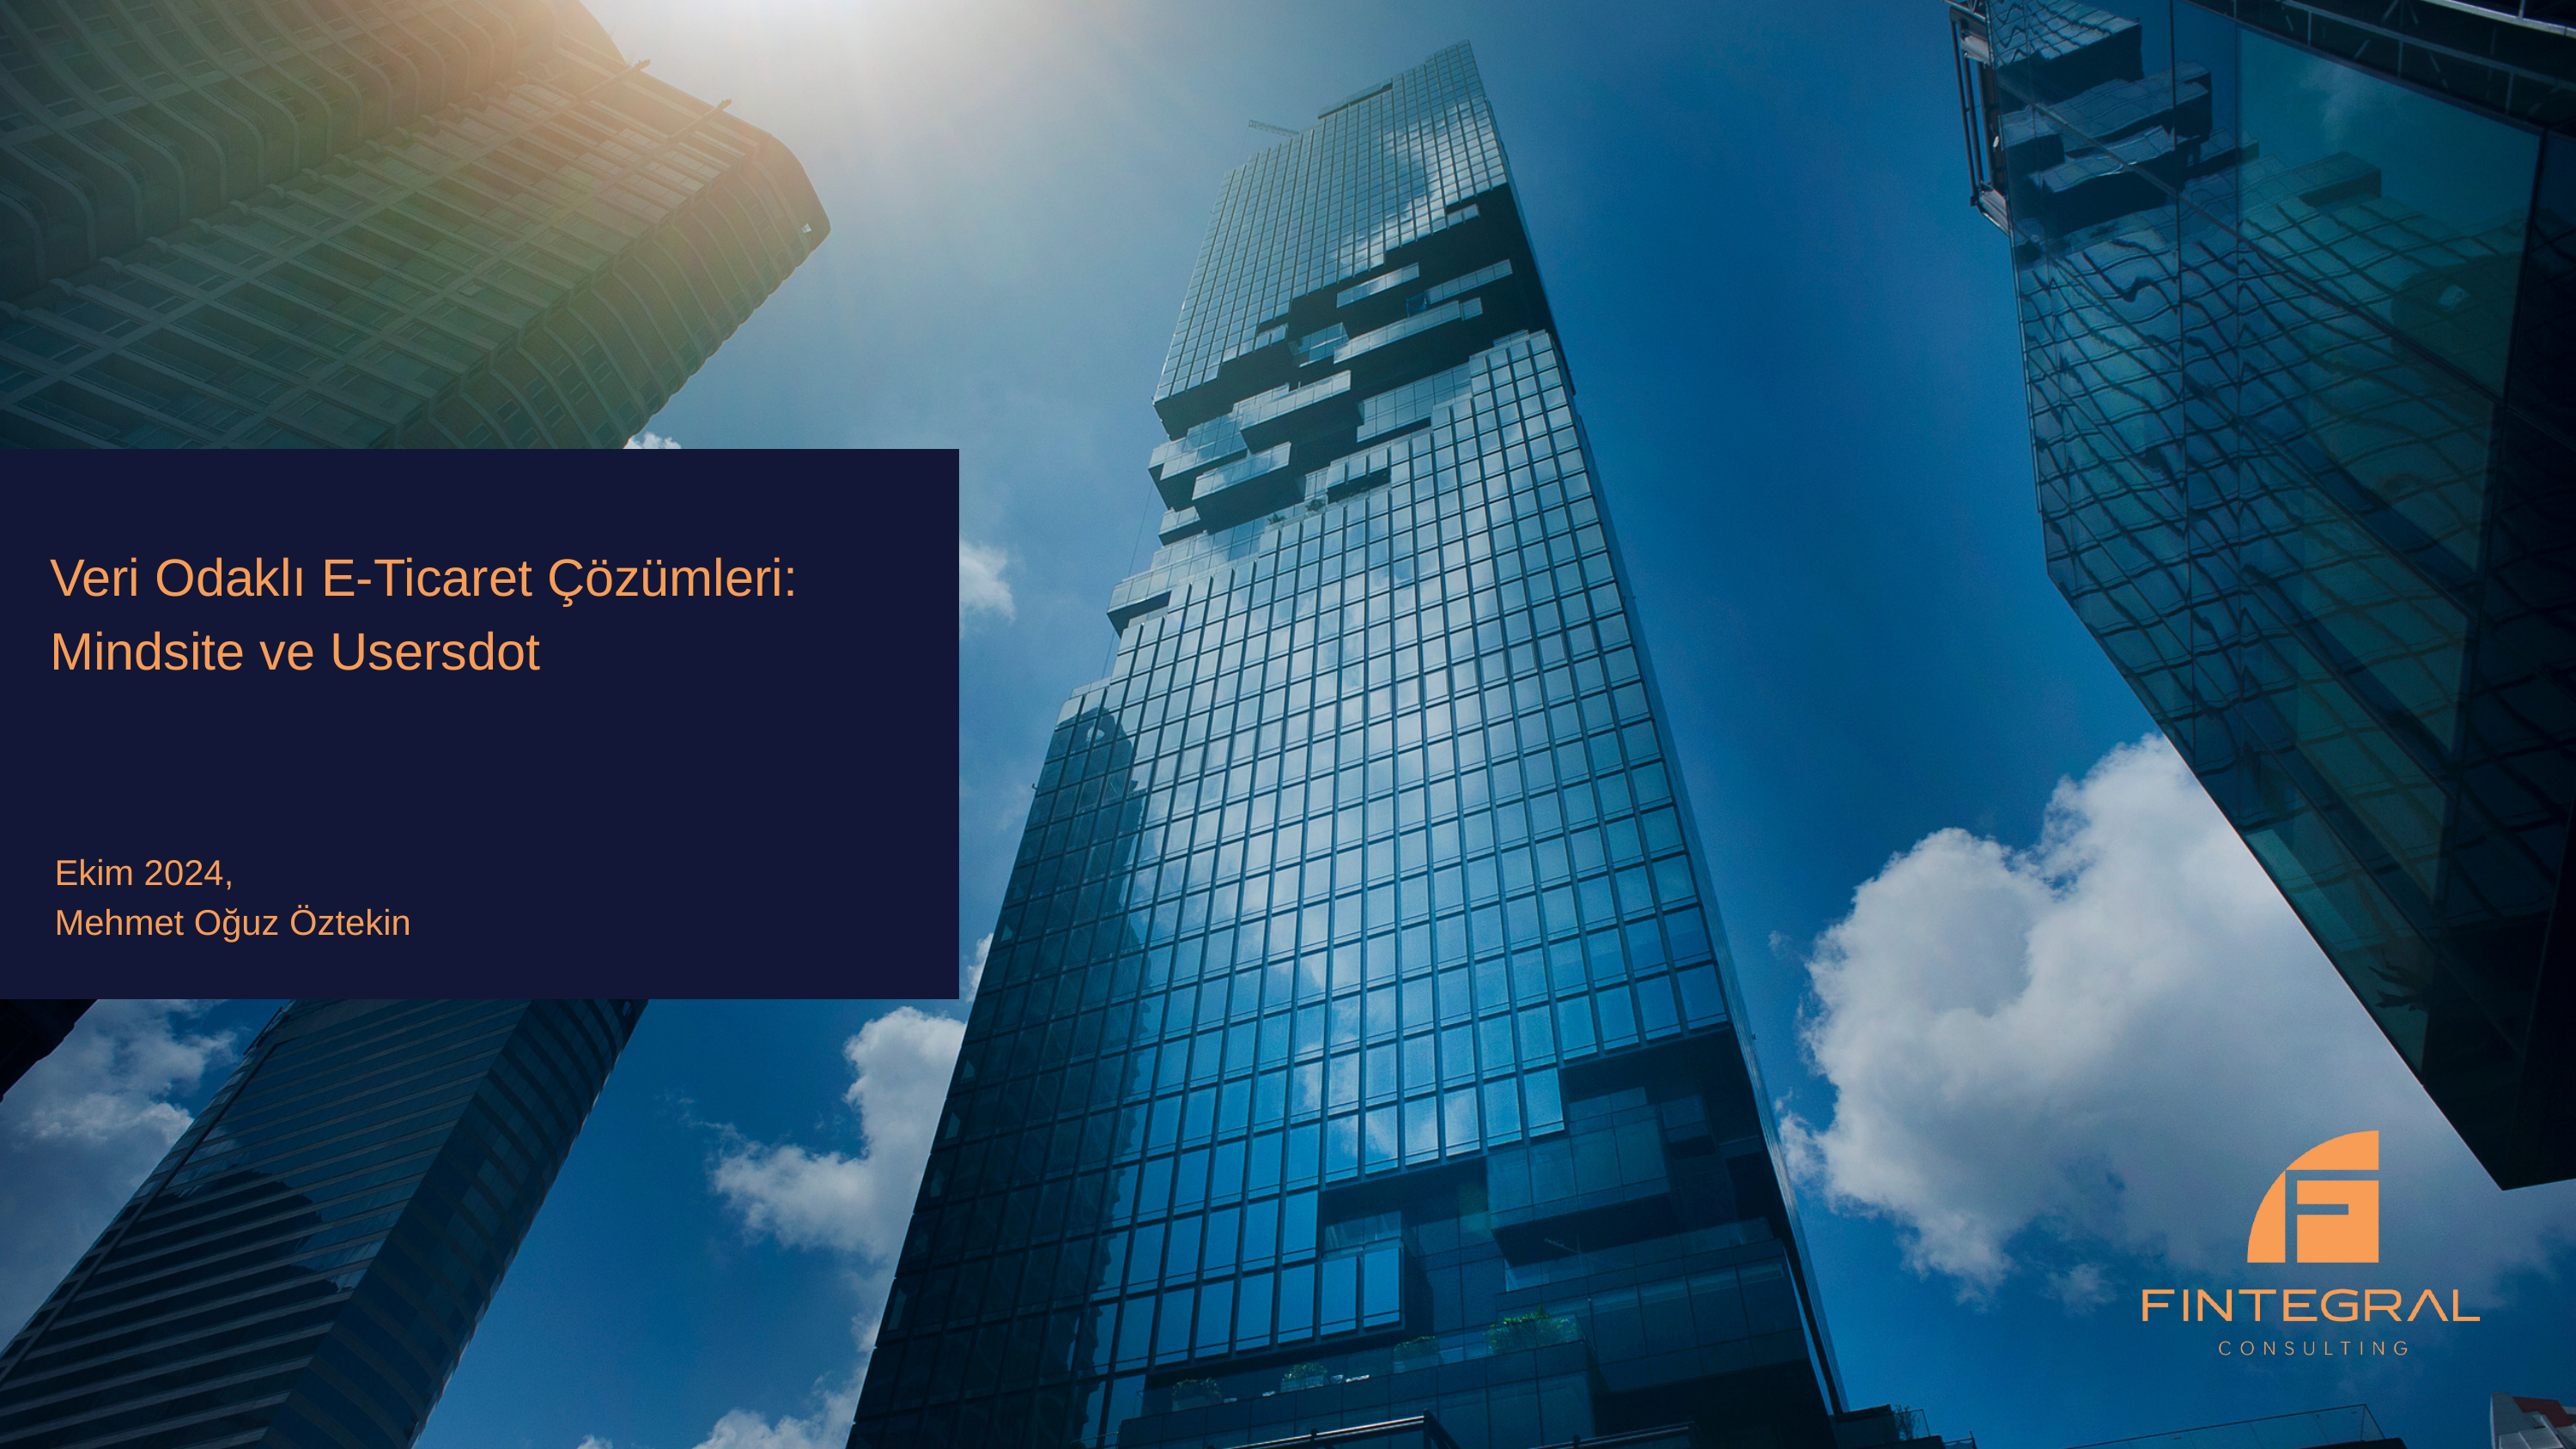

# Veri Odaklı E-Ticaret Çözümleri: Mindsite ve Usersdot
Ekim 2024,
Mehmet Oğuz Öztekin